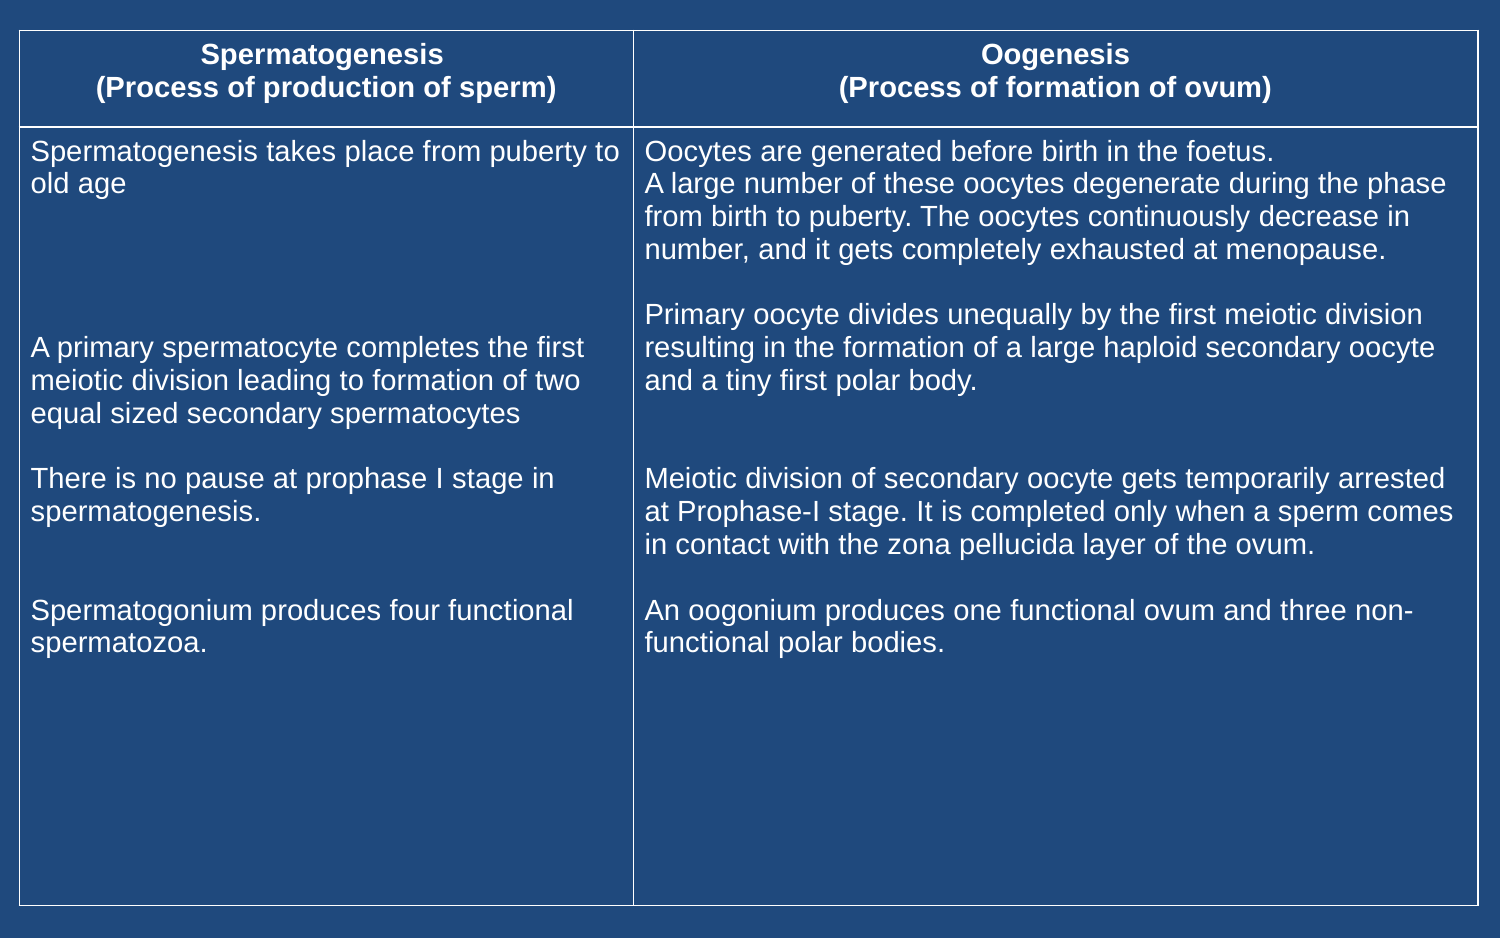

| Spermatogenesis  (Process of production of sperm) | Oogenesis (Process of formation of ovum) |
| --- | --- |
| Spermatogenesis takes place from puberty to old age A primary spermatocyte completes the first meiotic division leading to formation of two equal sized secondary spermatocytes There is no pause at prophase I stage in spermatogenesis. Spermatogonium produces four functional spermatozoa. | Oocytes are generated before birth in the foetus.  A large number of these oocytes degenerate during the phase from birth to puberty. The oocytes continuously decrease in number, and it gets completely exhausted at menopause. Primary oocyte divides unequally by the first meiotic division resulting in the formation of a large haploid secondary oocyte and a tiny first polar body. Meiotic division of secondary oocyte gets temporarily arrested at Prophase-I stage. It is completed only when a sperm comes in contact with the zona pellucida layer of the ovum. An oogonium produces one functional ovum and three non-functional polar bodies. |